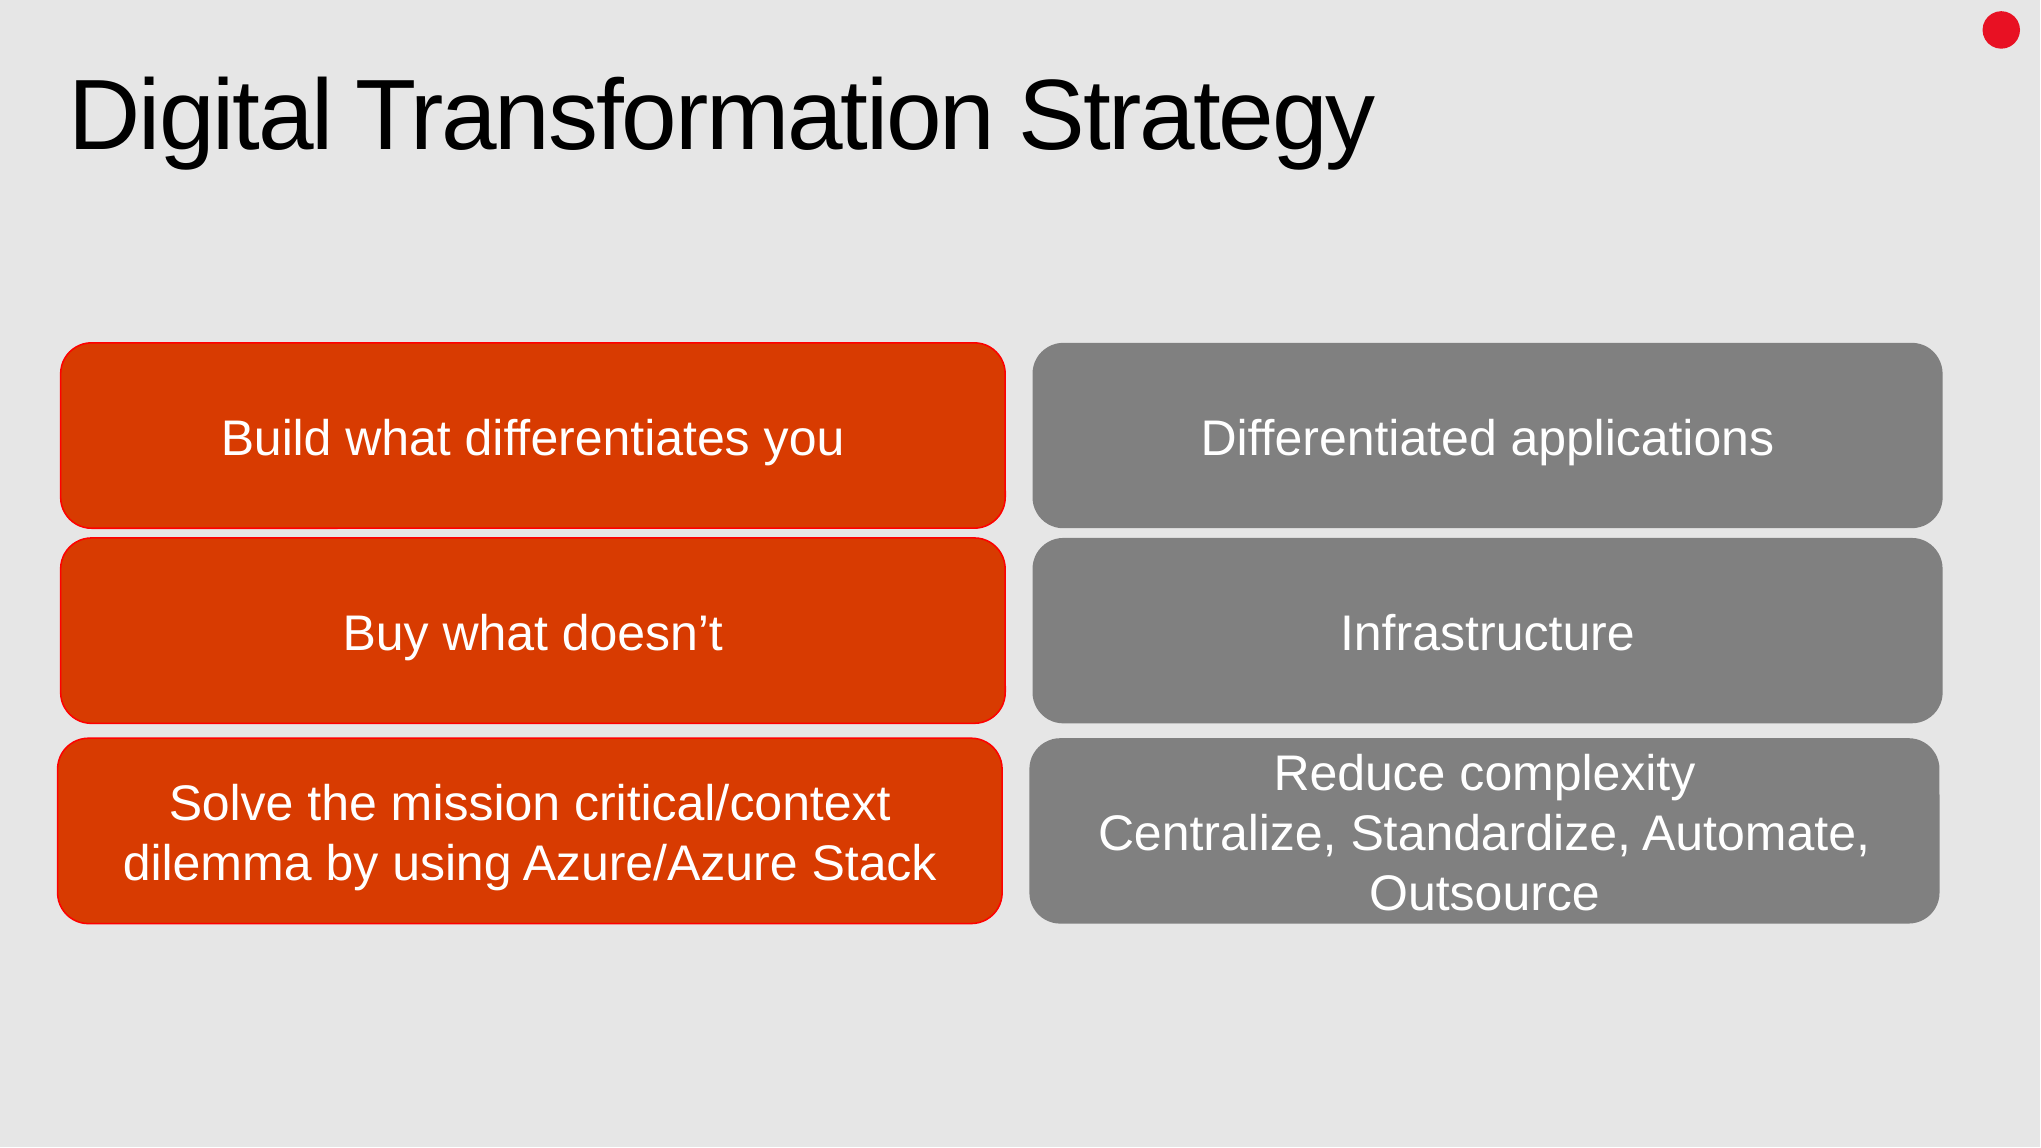

# Digital Transformation Strategy
Build what differentiates you
Differentiated applications
Buy what doesn’t
Infrastructure
Solve the mission critical/context dilemma by using Azure/Azure Stack
Reduce complexity
Centralize, Standardize, Automate, Outsource